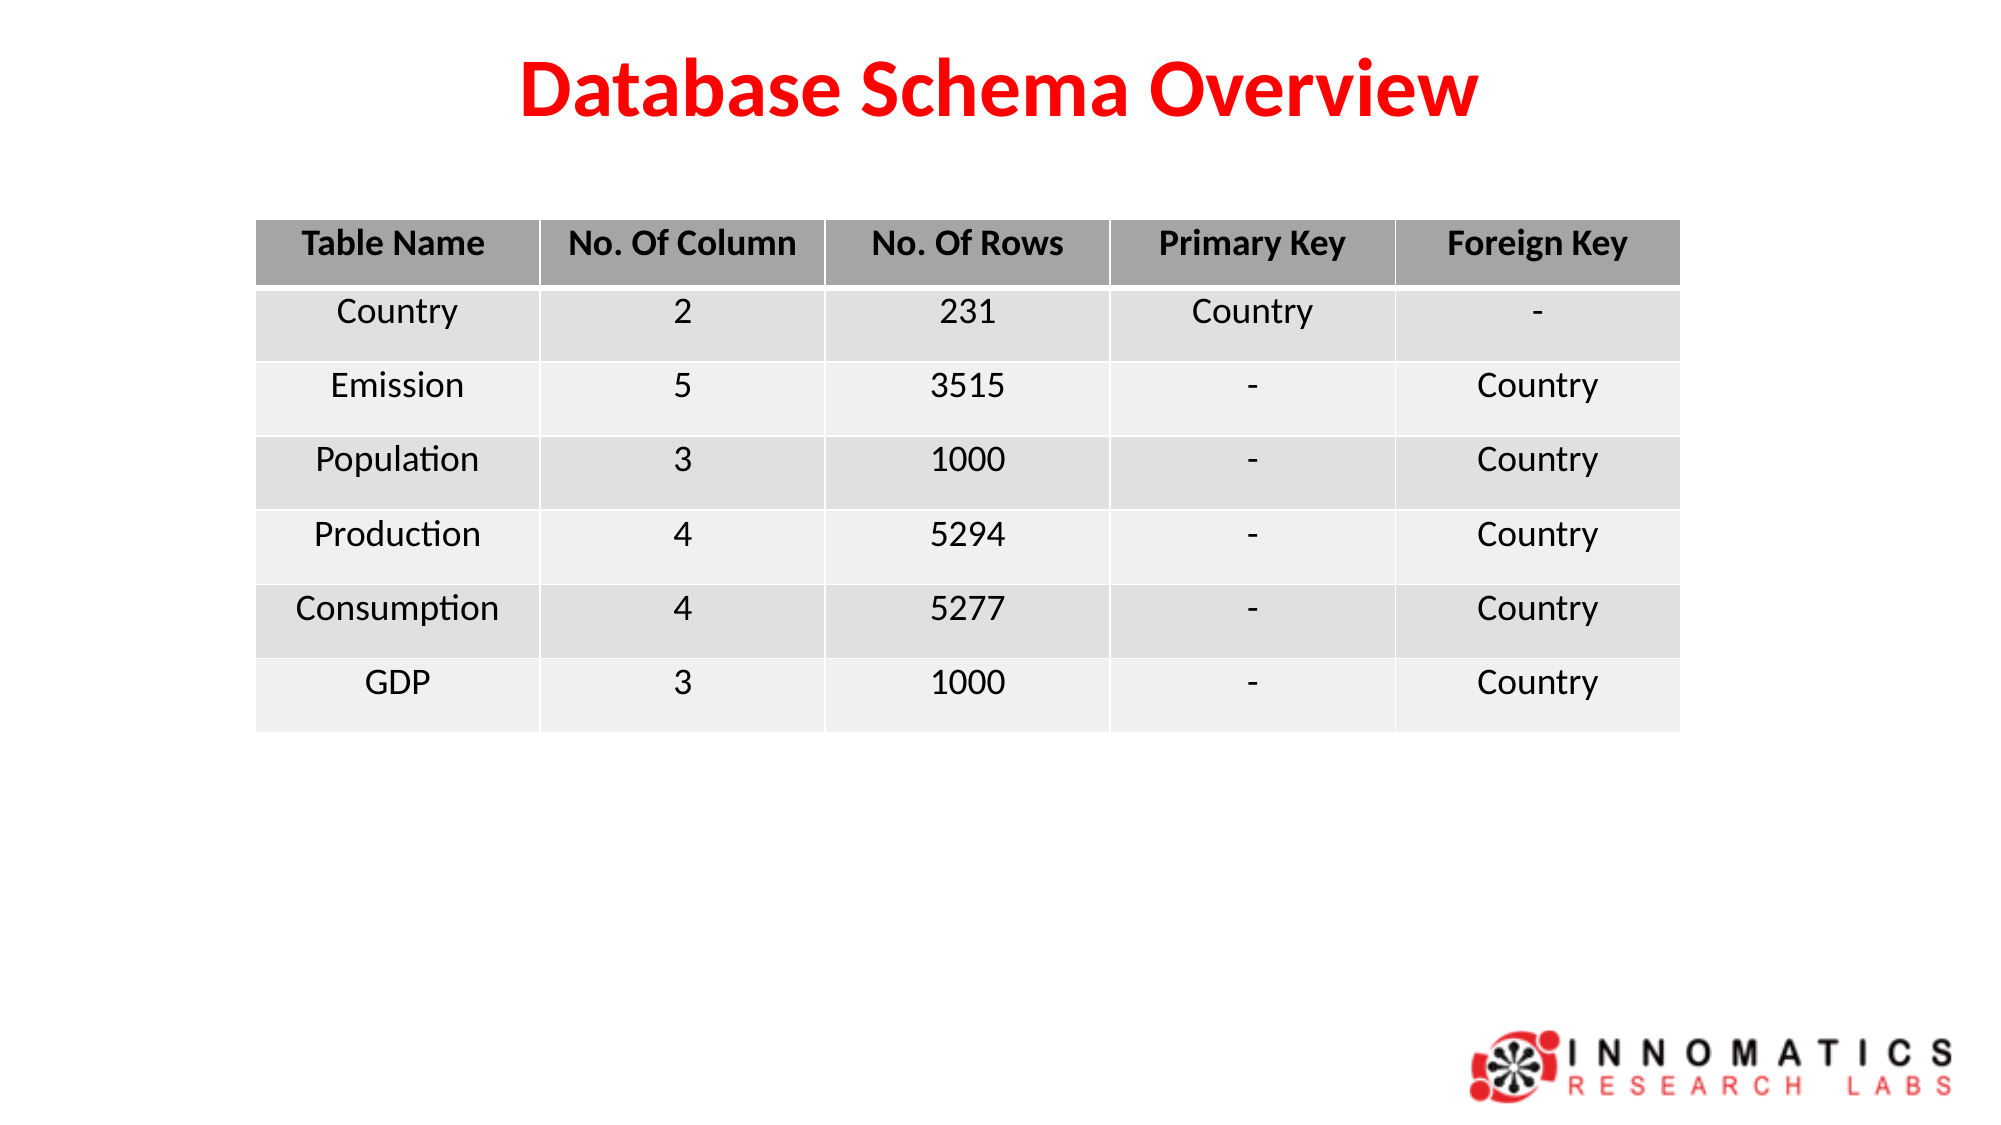

Database Schema Overview
| Table Name | No. Of Column | No. Of Rows | Primary Key | Foreign Key |
| --- | --- | --- | --- | --- |
| Country | 2 | 231 | Country | - |
| Emission | 5 | 3515 | - | Country |
| Population | 3 | 1000 | - | Country |
| Production | 4 | 5294 | - | Country |
| Consumption | 4 | 5277 | - | Country |
| GDP | 3 | 1000 | - | Country |